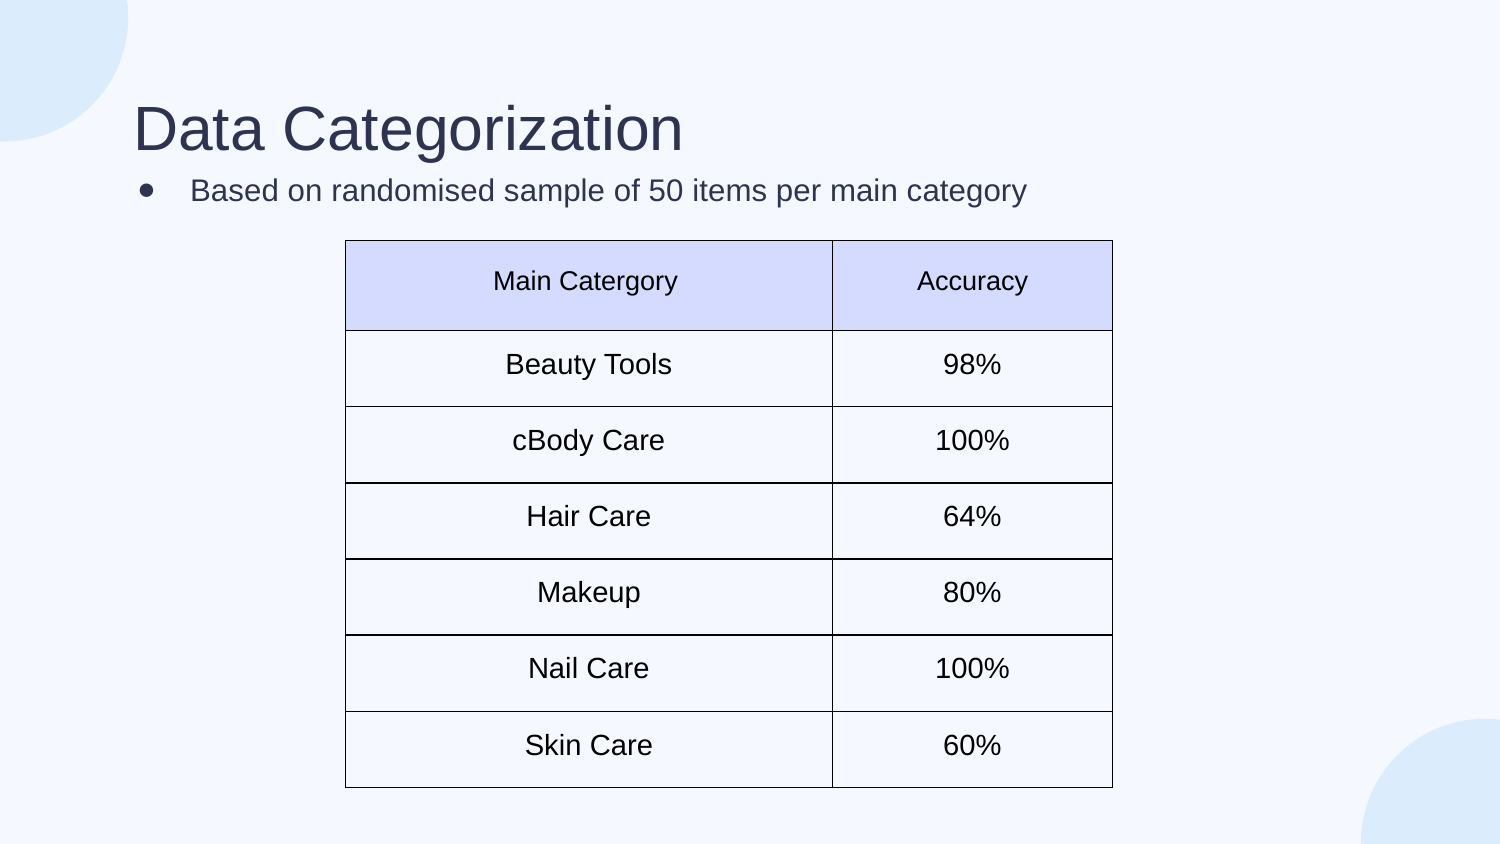

# Data Categorization
Based on randomised sample of 50 items per main category
| Main Catergory | Accuracy |
| --- | --- |
| Beauty Tools | 98% |
| cBody Care | 100% |
| Hair Care | 64% |
| Makeup | 80% |
| Nail Care | 100% |
| Skin Care | 60% |